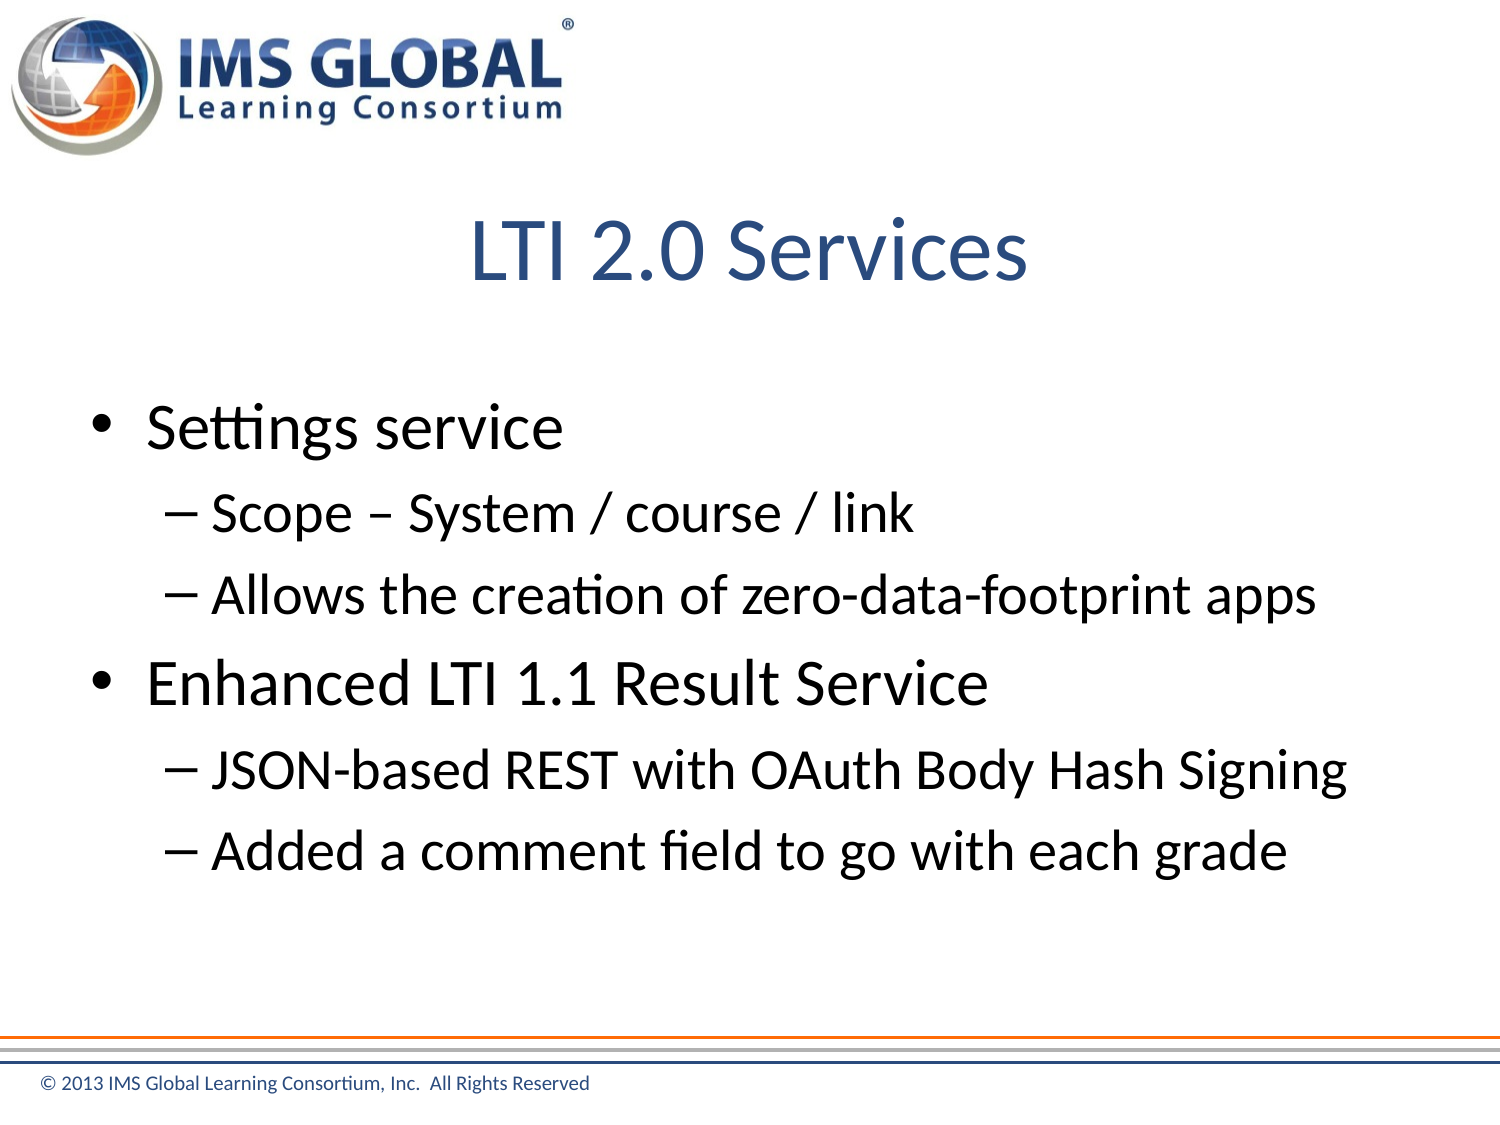

# LTI 2.0 Services
Settings service
Scope – System / course / link
Allows the creation of zero-data-footprint apps
Enhanced LTI 1.1 Result Service
JSON-based REST with OAuth Body Hash Signing
Added a comment field to go with each grade